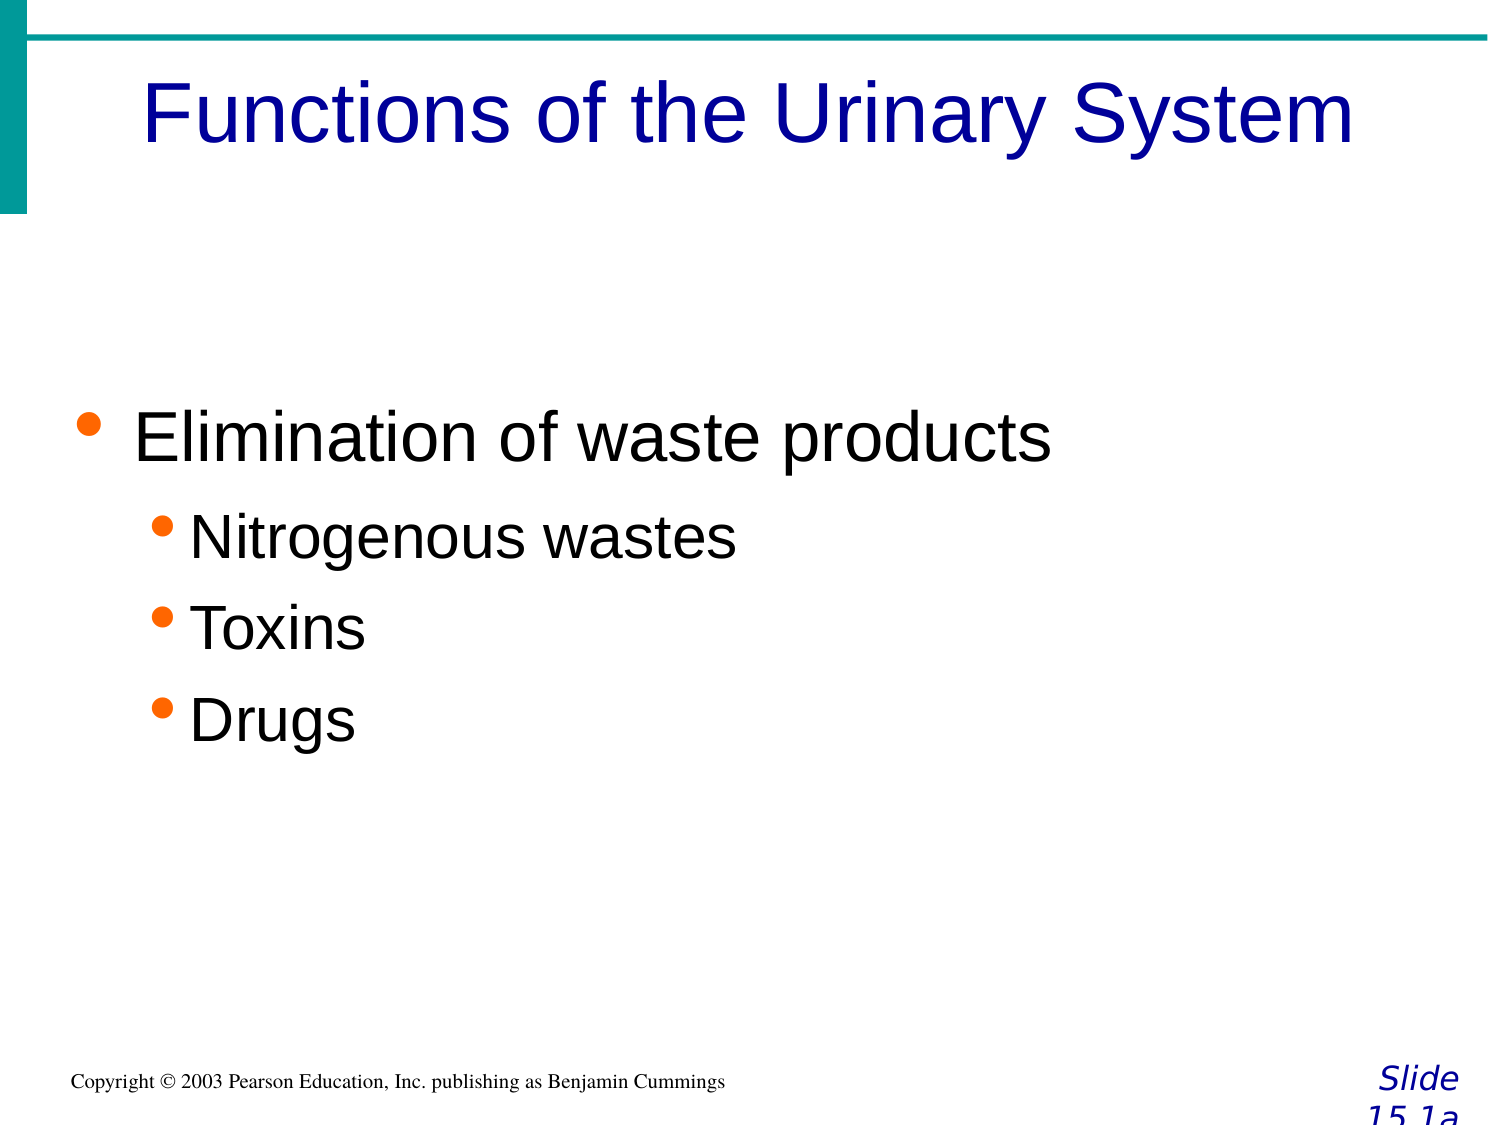

Functions of the Urinary System
Elimination of waste products
Nitrogenous wastes
Toxins
Drugs
Slide 15.1a
Copyright © 2003 Pearson Education, Inc. publishing as Benjamin Cummings